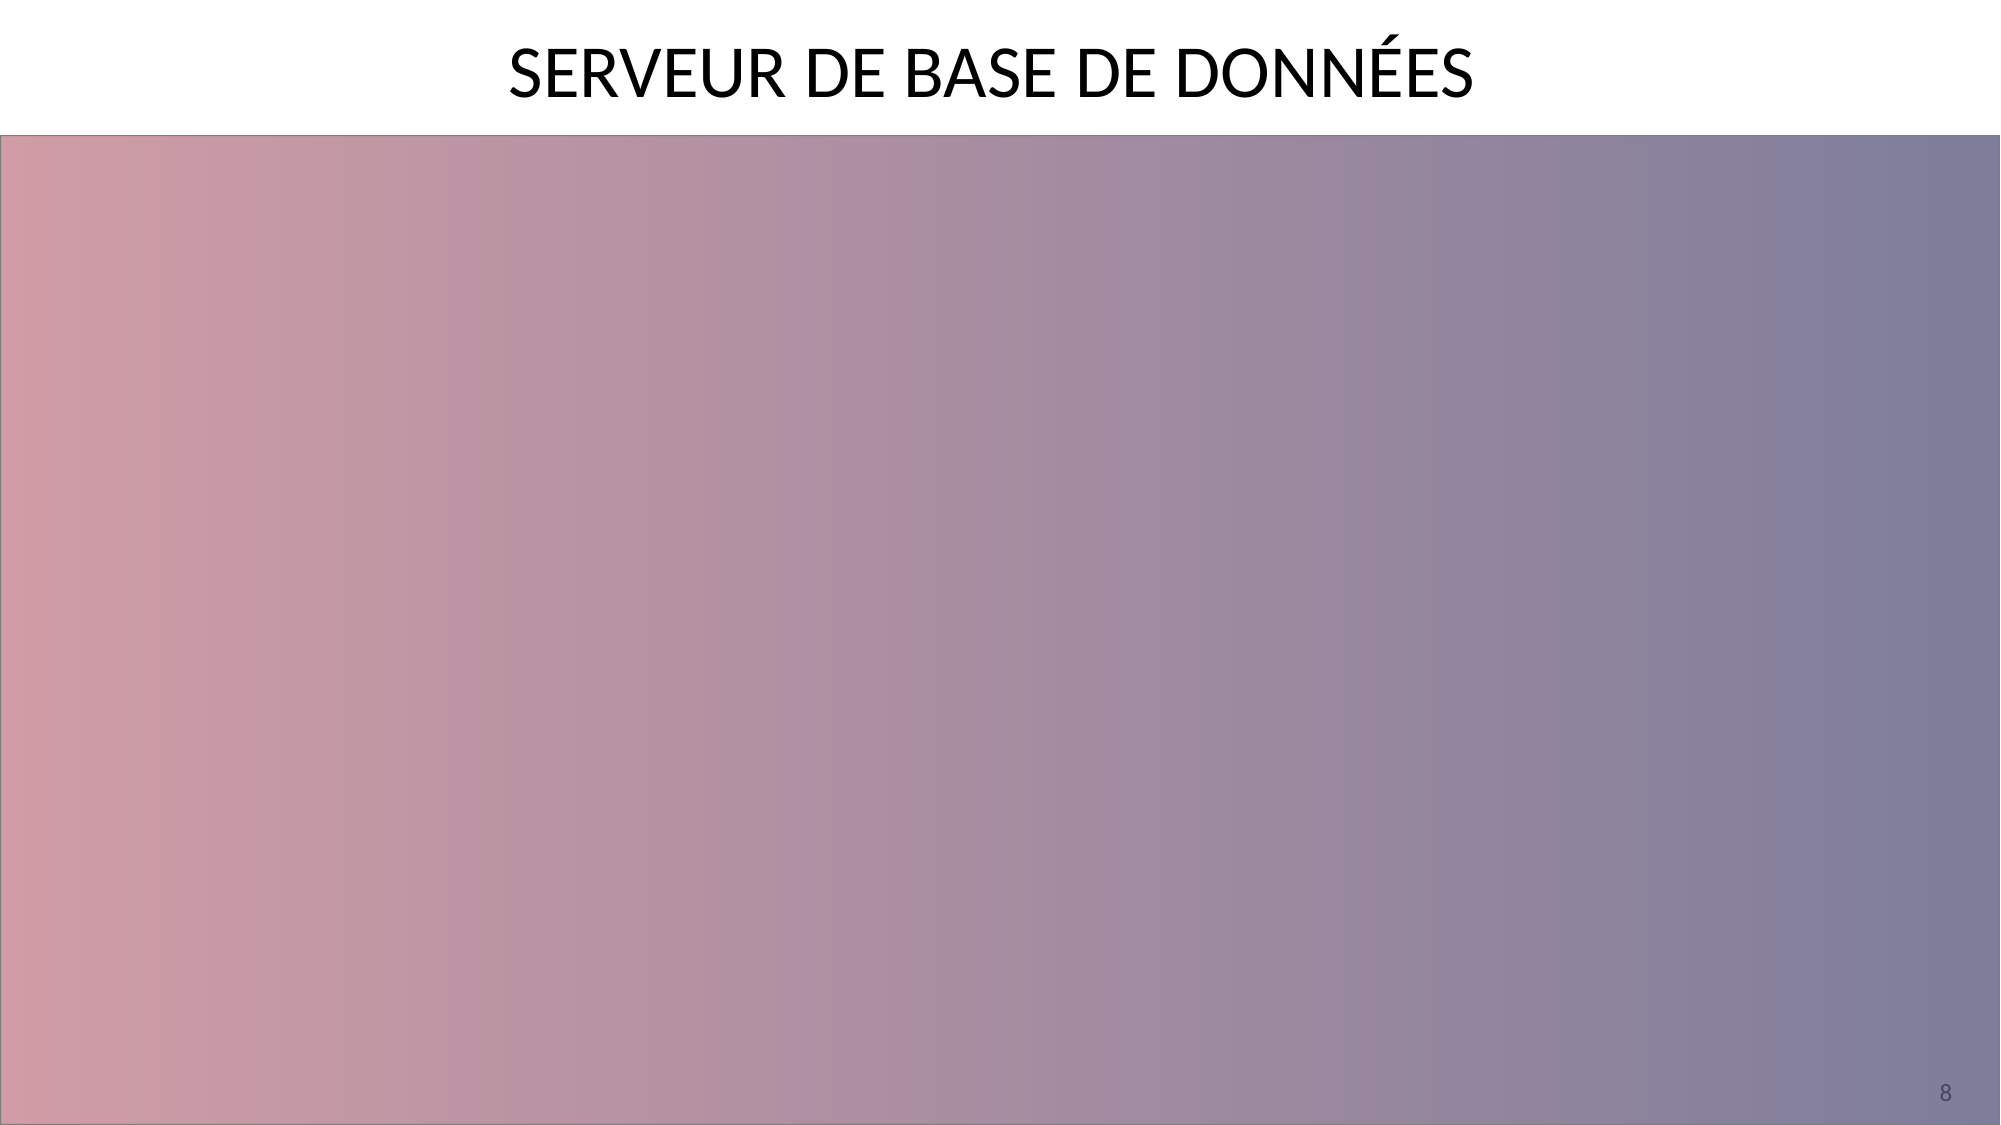

# Serveur de base de données

8